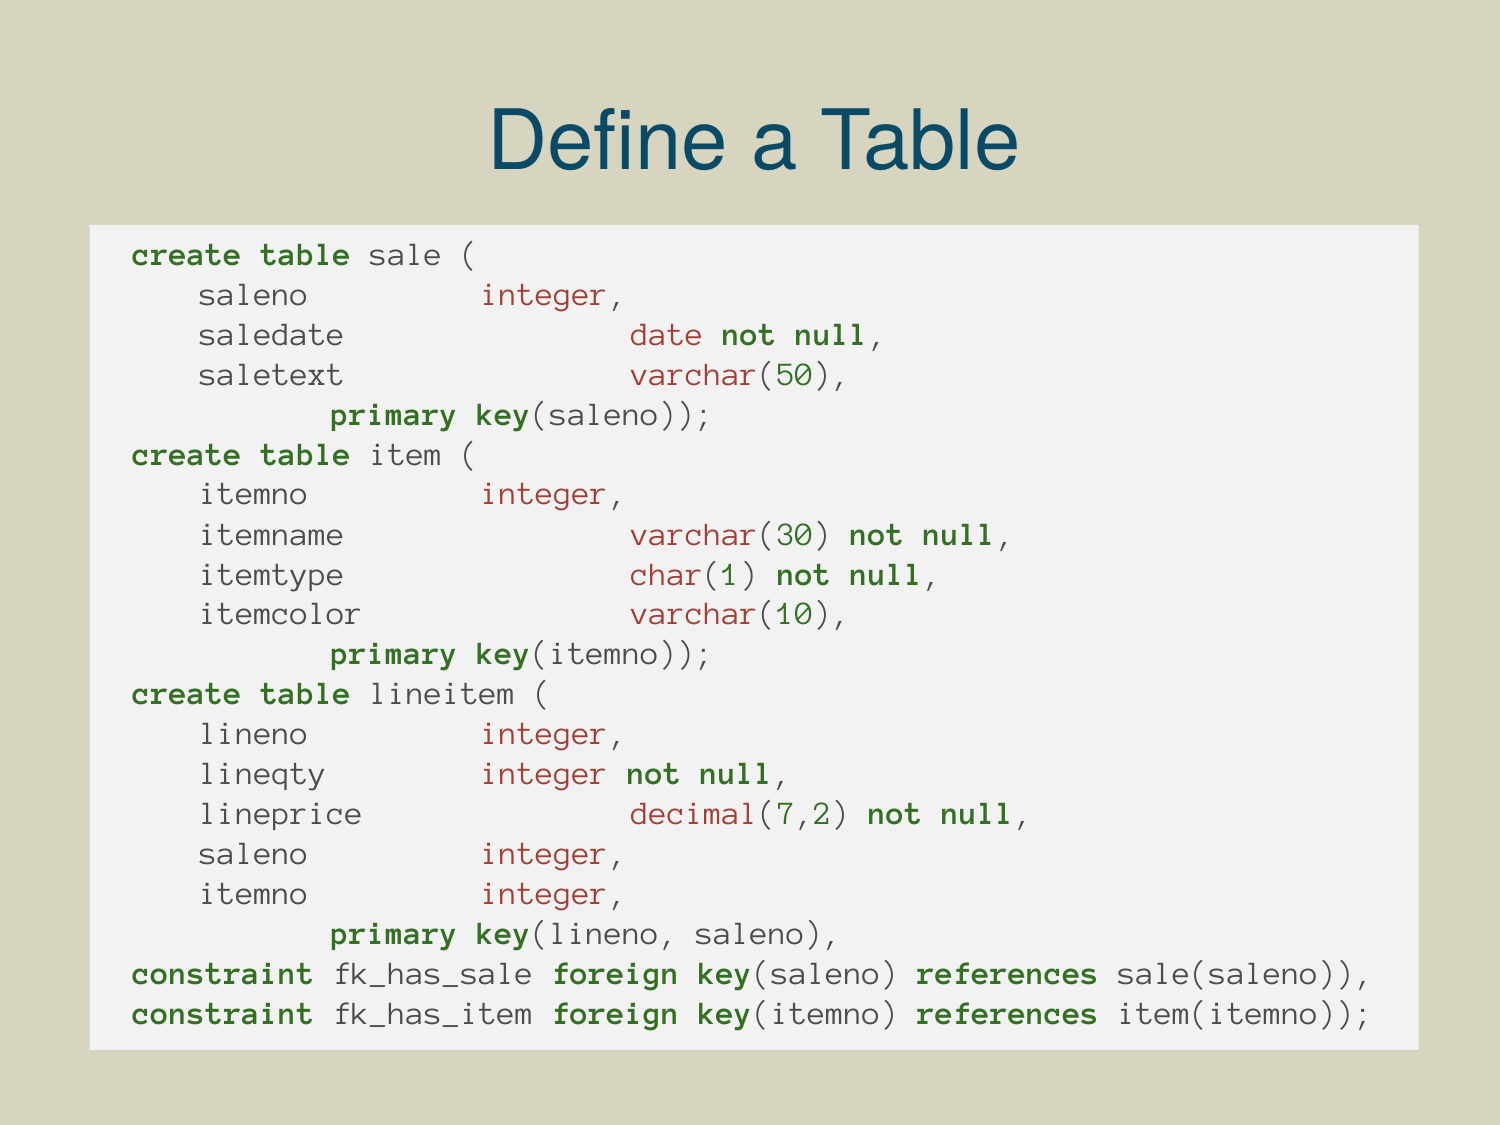

# Define a Table
create table sale (
	 saleno		integer,
	 saledate		date not null,
	 saletext		varchar(50),
	 	primary key(saleno));
create table item (
	 itemno		integer,
	 itemname		varchar(30) not null,
	 itemtype		char(1) not null,
	 itemcolor		varchar(10),
	 	primary key(itemno));
create table lineitem (
	 lineno		integer,
	 lineqty		integer not null,
	 lineprice		decimal(7,2) not null,
	 saleno		integer,
	 itemno		integer,
		primary key(lineno, saleno),
constraint fk_has_sale foreign key(saleno) references sale(saleno)),
constraint fk_has_item foreign key(itemno) references item(itemno));